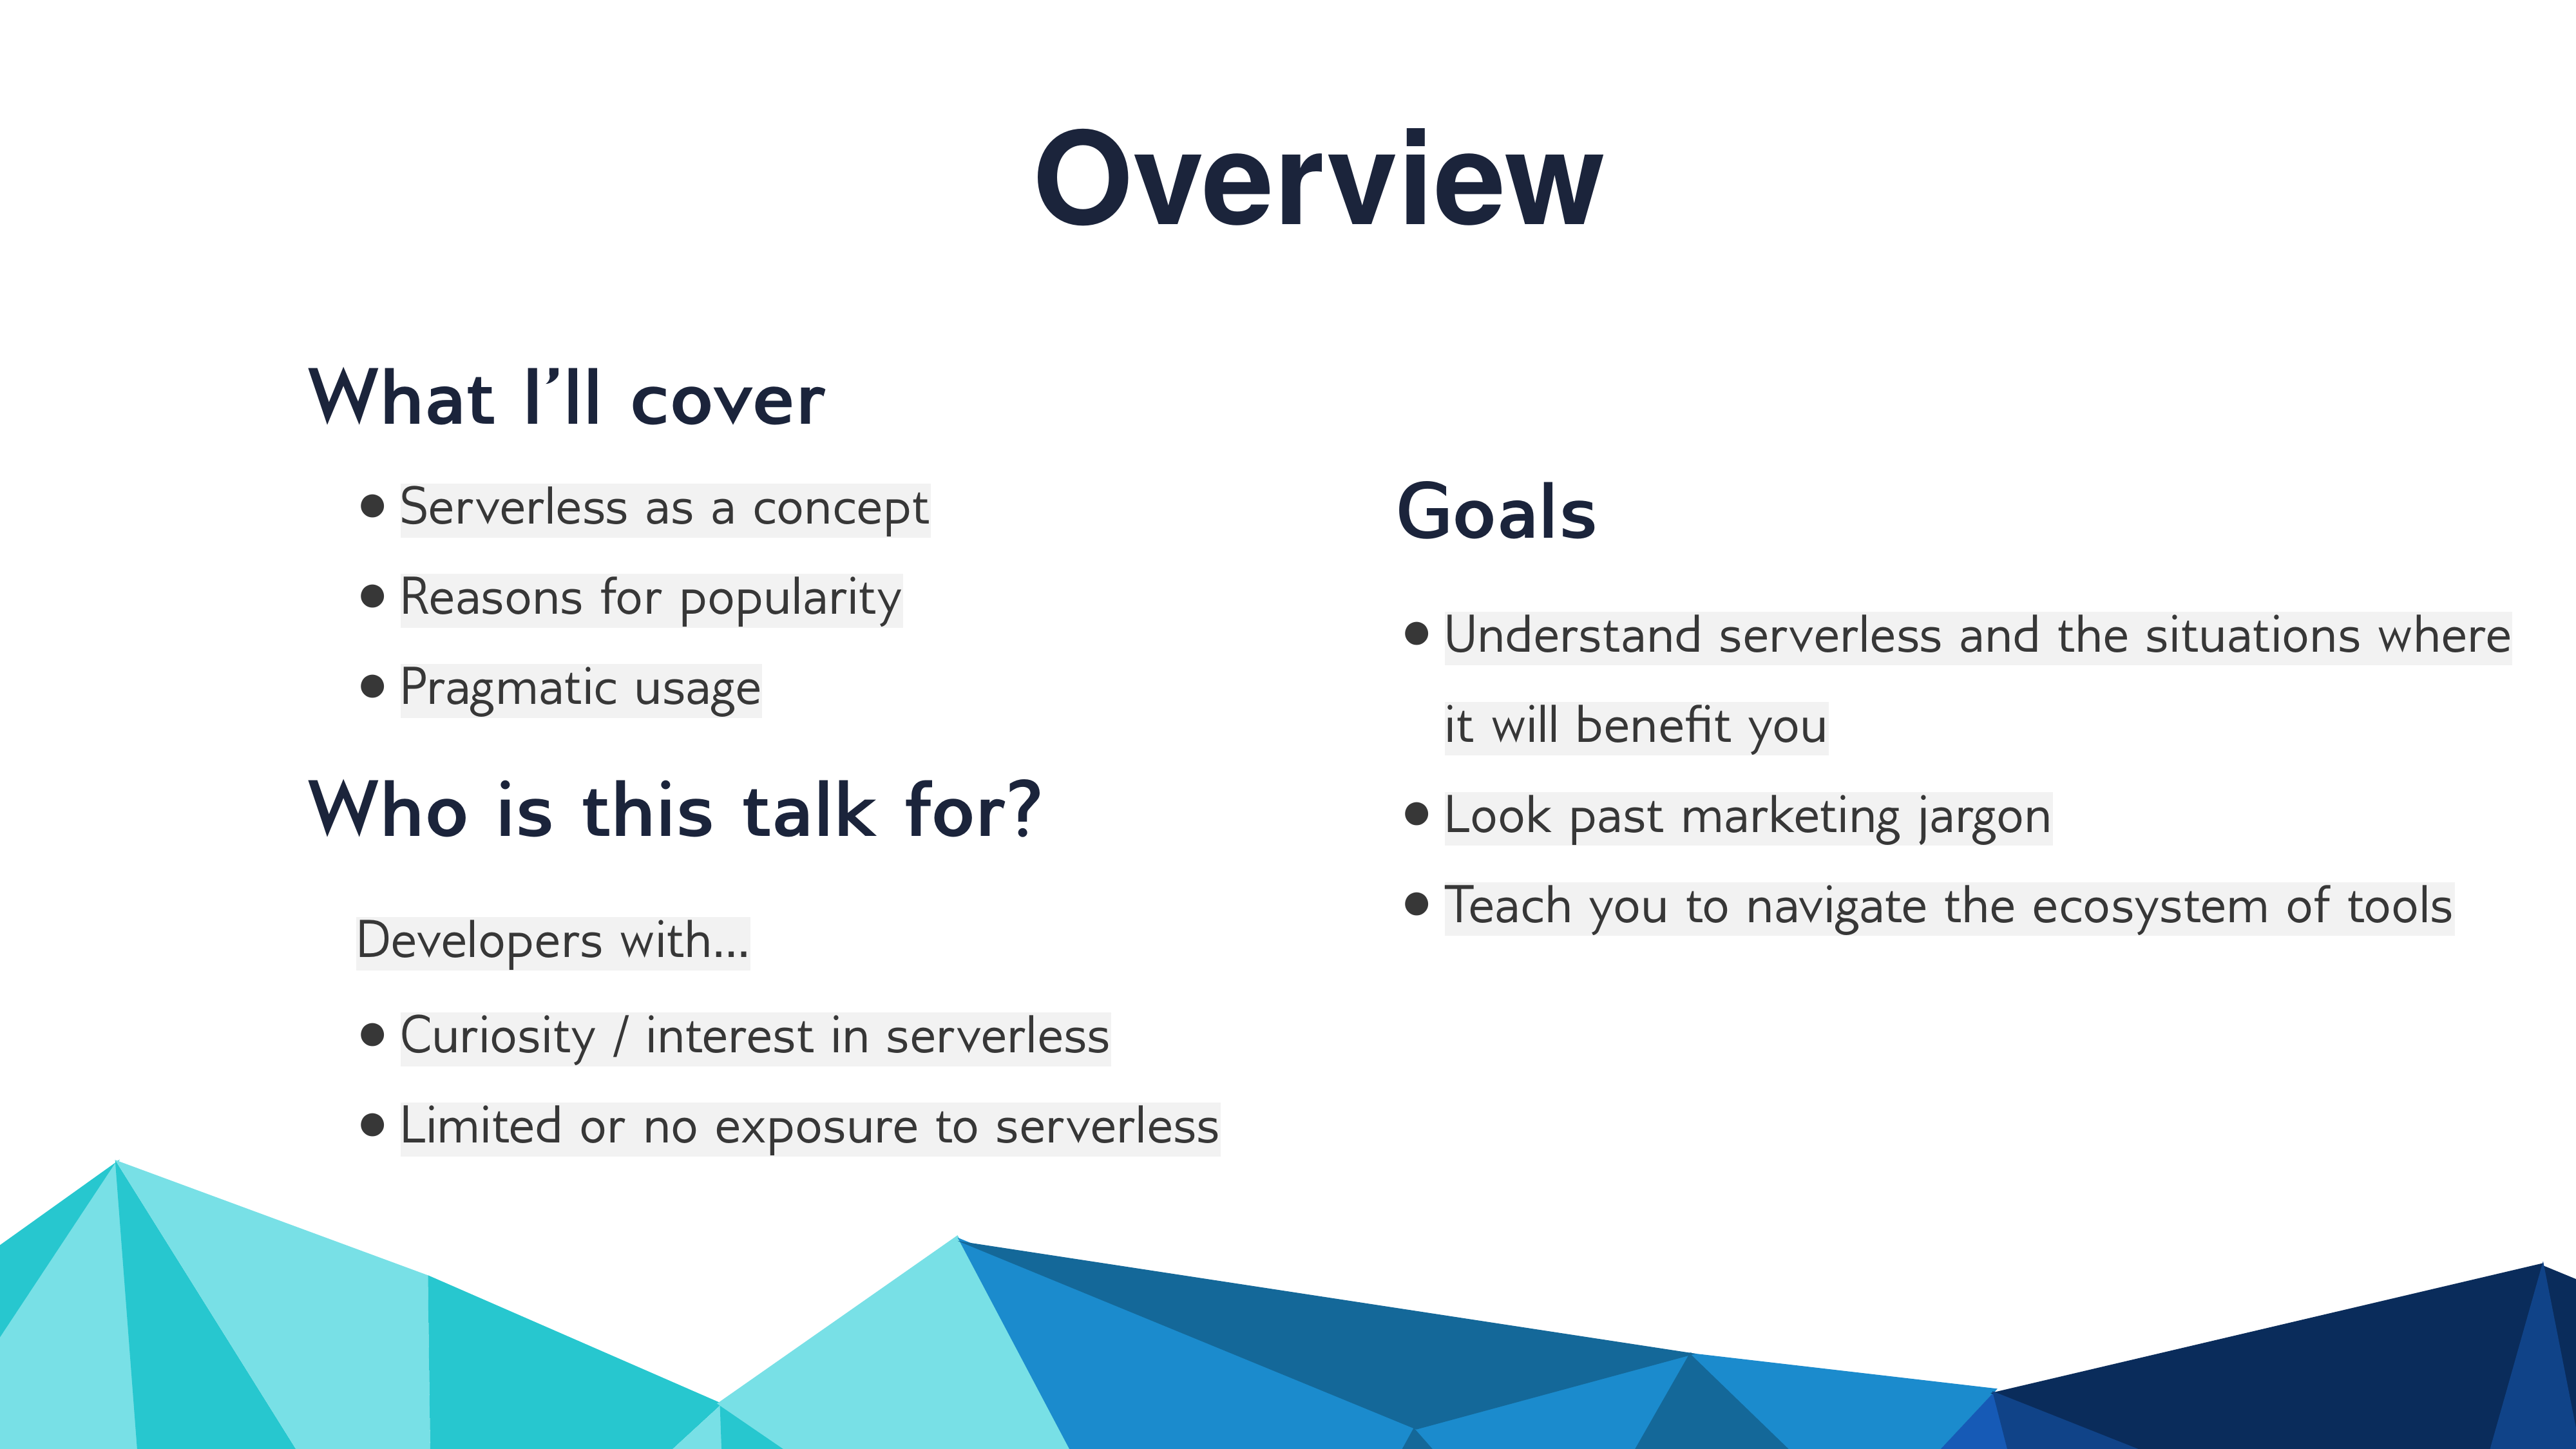

Overview
What I’ll cover
Serverless as a concept
Reasons for popularity
Pragmatic usage
Goals
Understand serverless and the situations where it will benefit you
Look past marketing jargon
Teach you to navigate the ecosystem of tools

Who is this talk for?
Developers with…
Curiosity / interest in serverless
Limited or no exposure to serverless